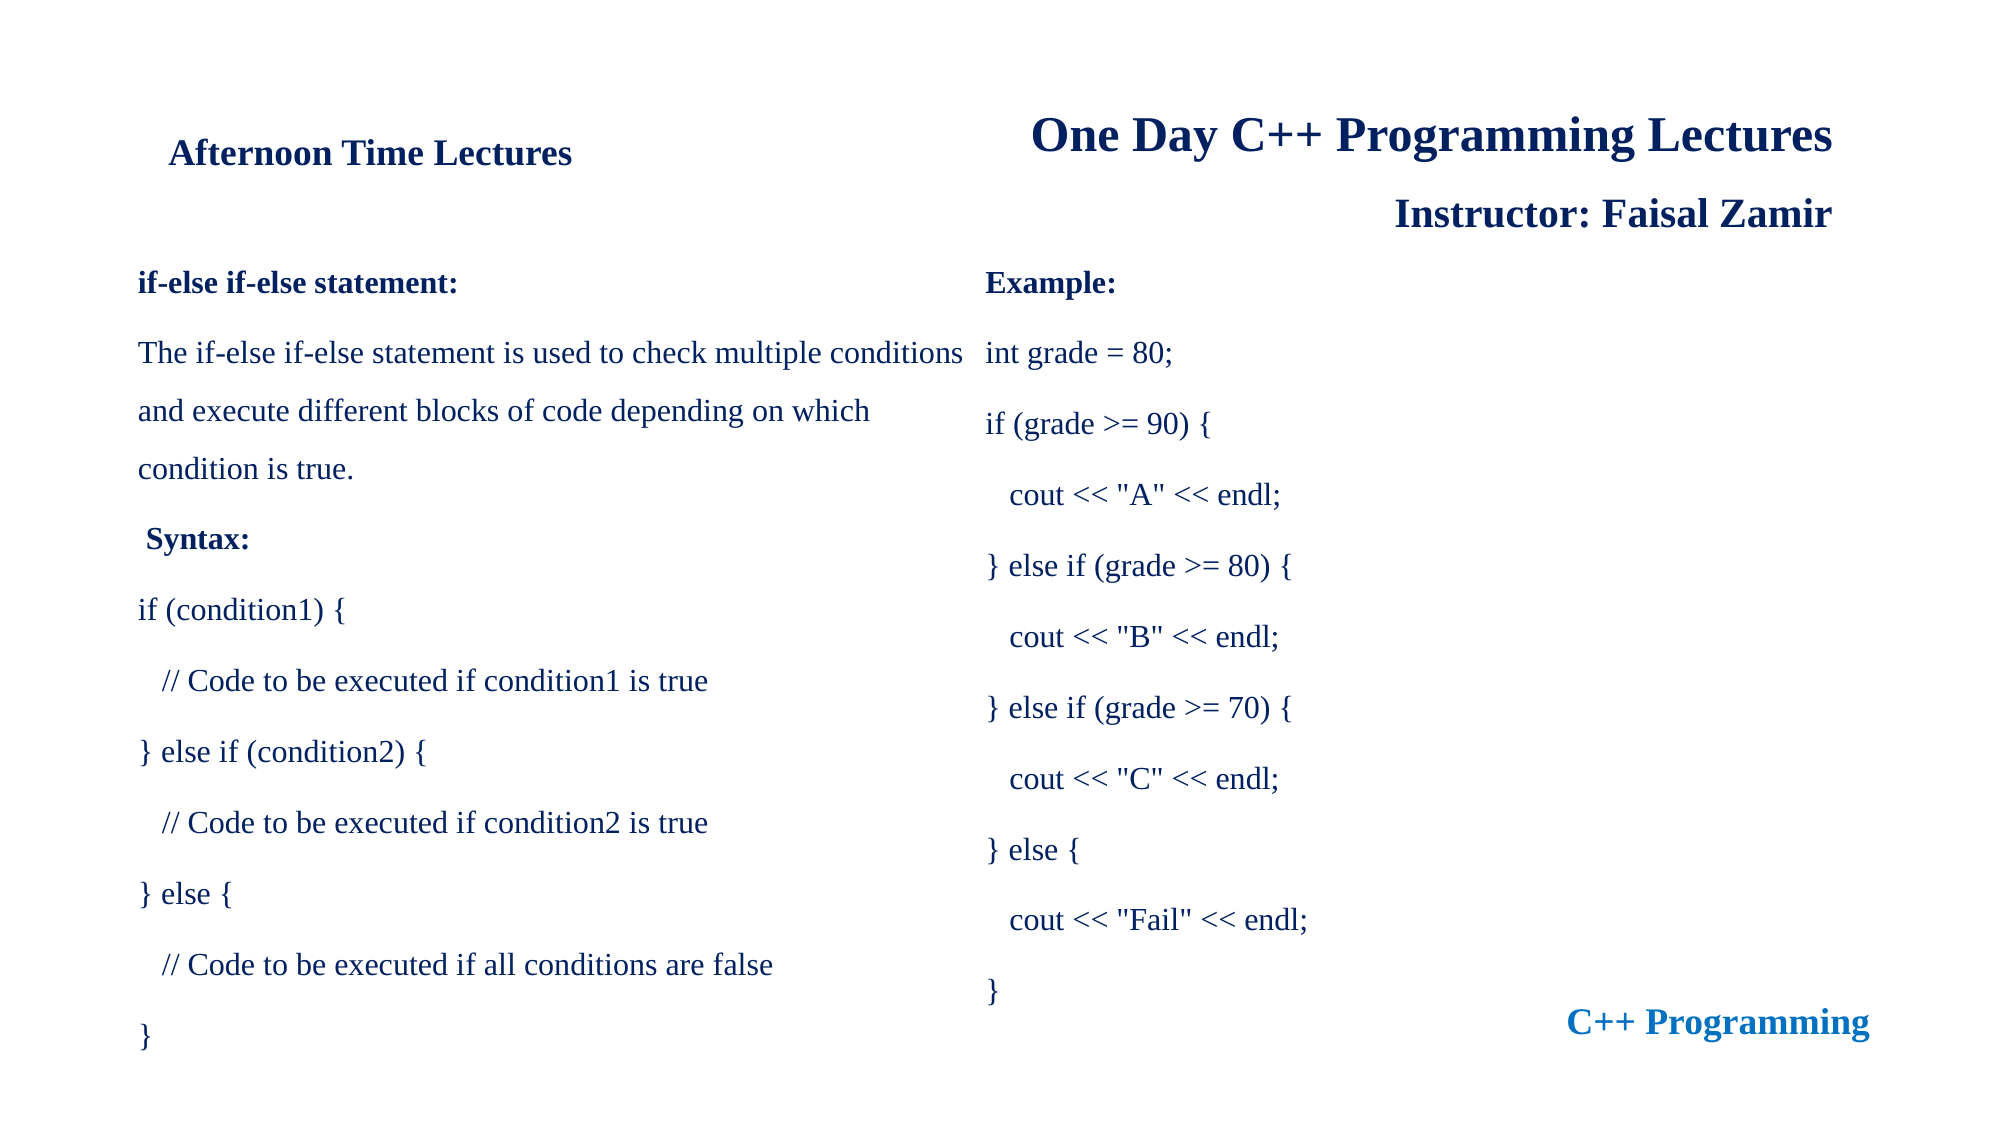

One Day C++ Programming Lectures
Instructor: Faisal Zamir
Afternoon Time Lectures
if-else if-else statement:
The if-else if-else statement is used to check multiple conditions and execute different blocks of code depending on which condition is true.
 Syntax:
if (condition1) {
   // Code to be executed if condition1 is true
} else if (condition2) {
   // Code to be executed if condition2 is true
} else {
   // Code to be executed if all conditions are false
}
Example:
int grade = 80;
if (grade >= 90) {
   cout << "A" << endl;
} else if (grade >= 80) {
   cout << "B" << endl;
} else if (grade >= 70) {
   cout << "C" << endl;
} else {
   cout << "Fail" << endl;
}
C++ Programming